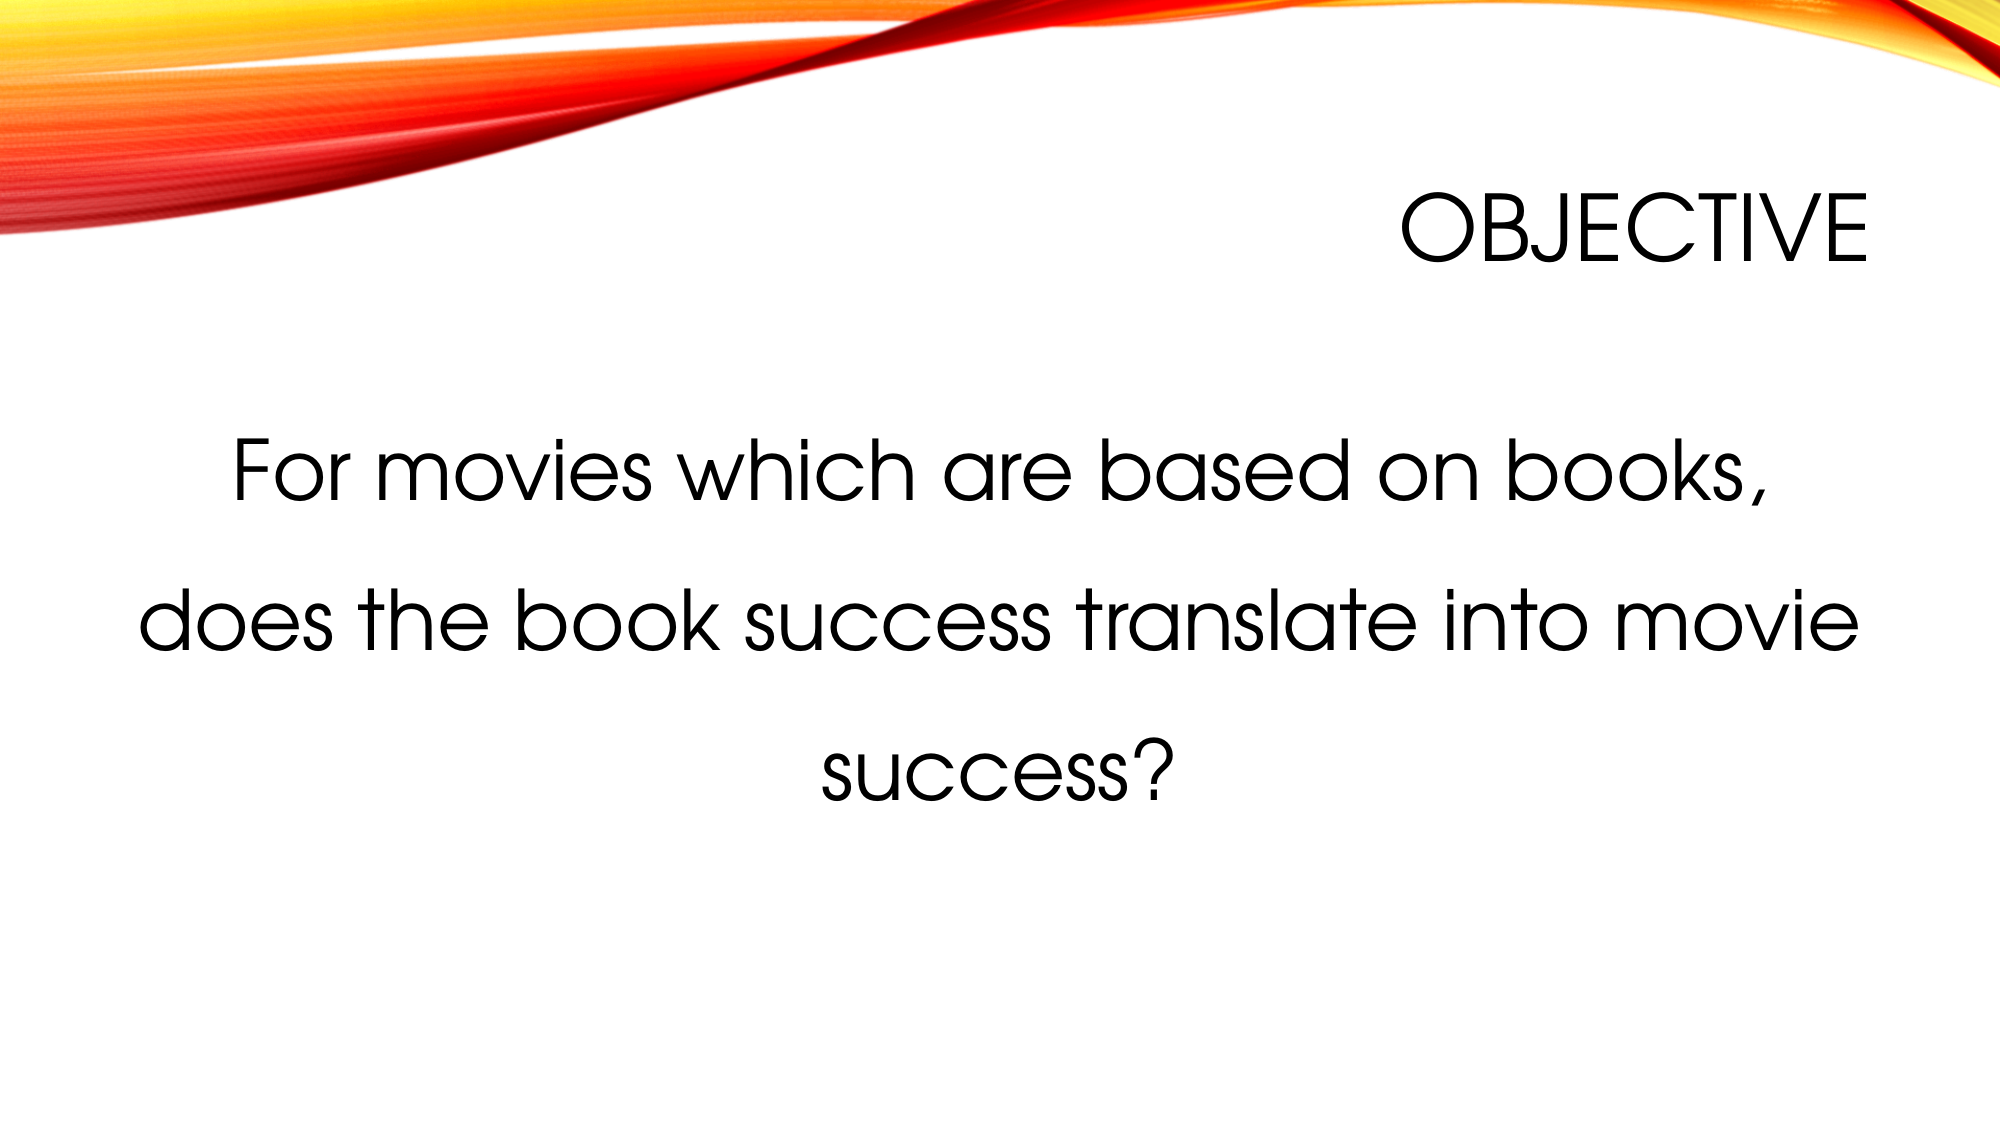

# Objective
For movies which are based on books, does the book success translate into movie success?